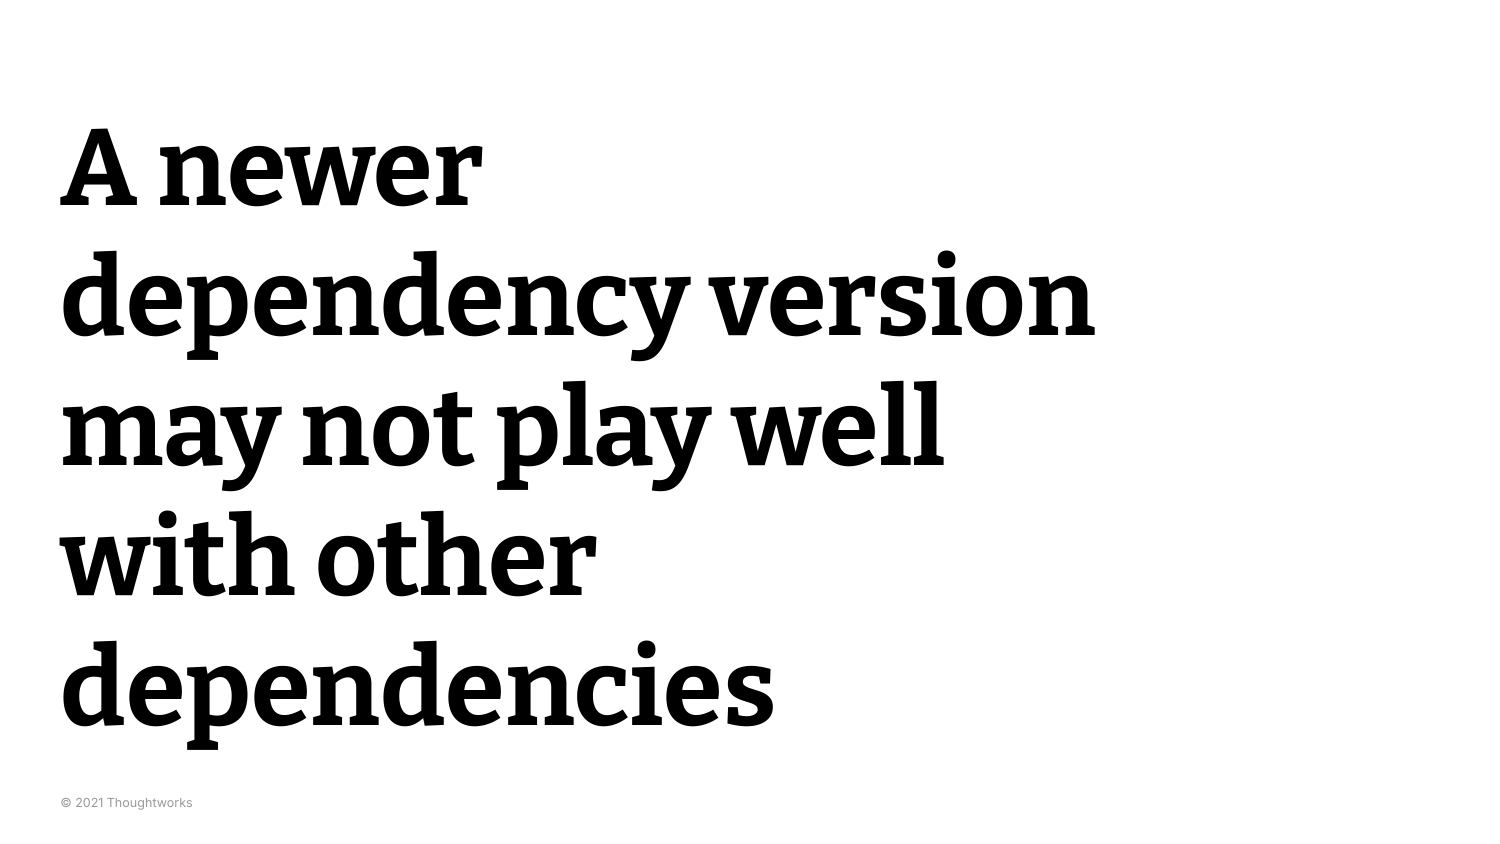

# A newer dependency version may not play well with other dependencies